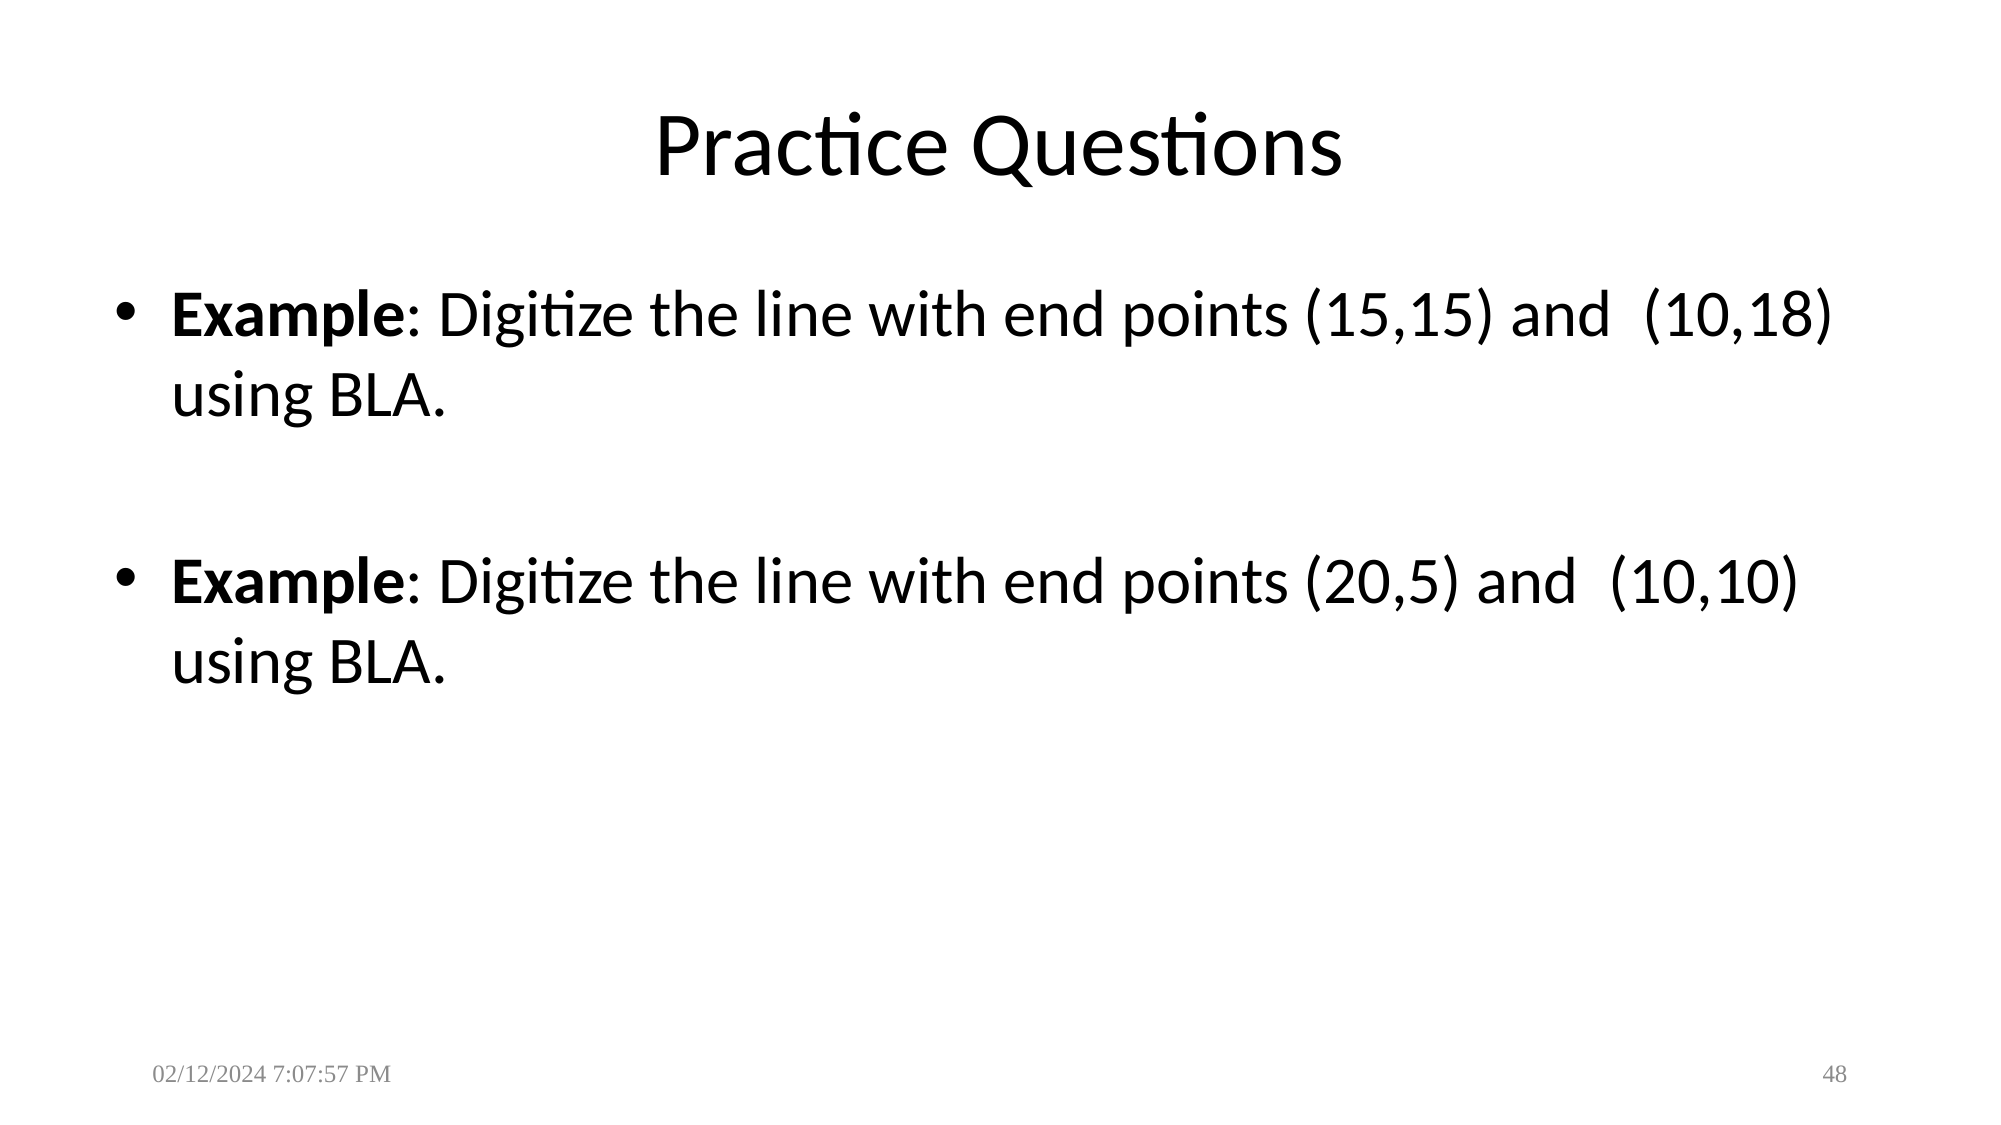

# Practice Questions
Example: Digitize the line with end points (15,15) and  (10,18) using BLA.

Example: Digitize the line with end points (20,5) and  (10,10) using BLA.
02/12/2024 7:07:57 PM
48